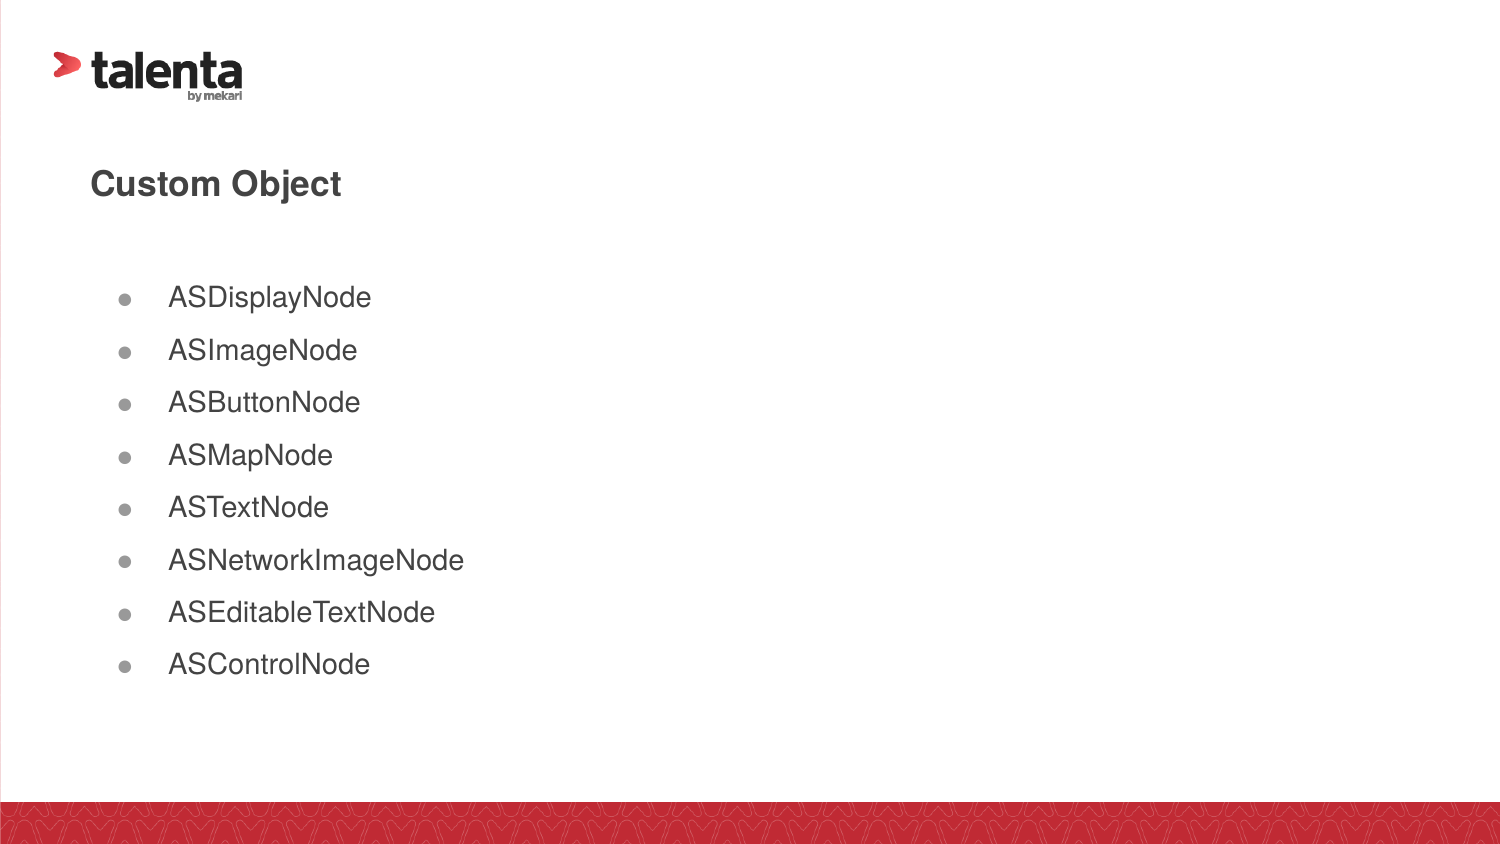

# Custom Object
ASDisplayNode
ASImageNode
ASButtonNode
ASMapNode
ASTextNode
ASNetworkImageNode
ASEditableTextNode
ASControlNode